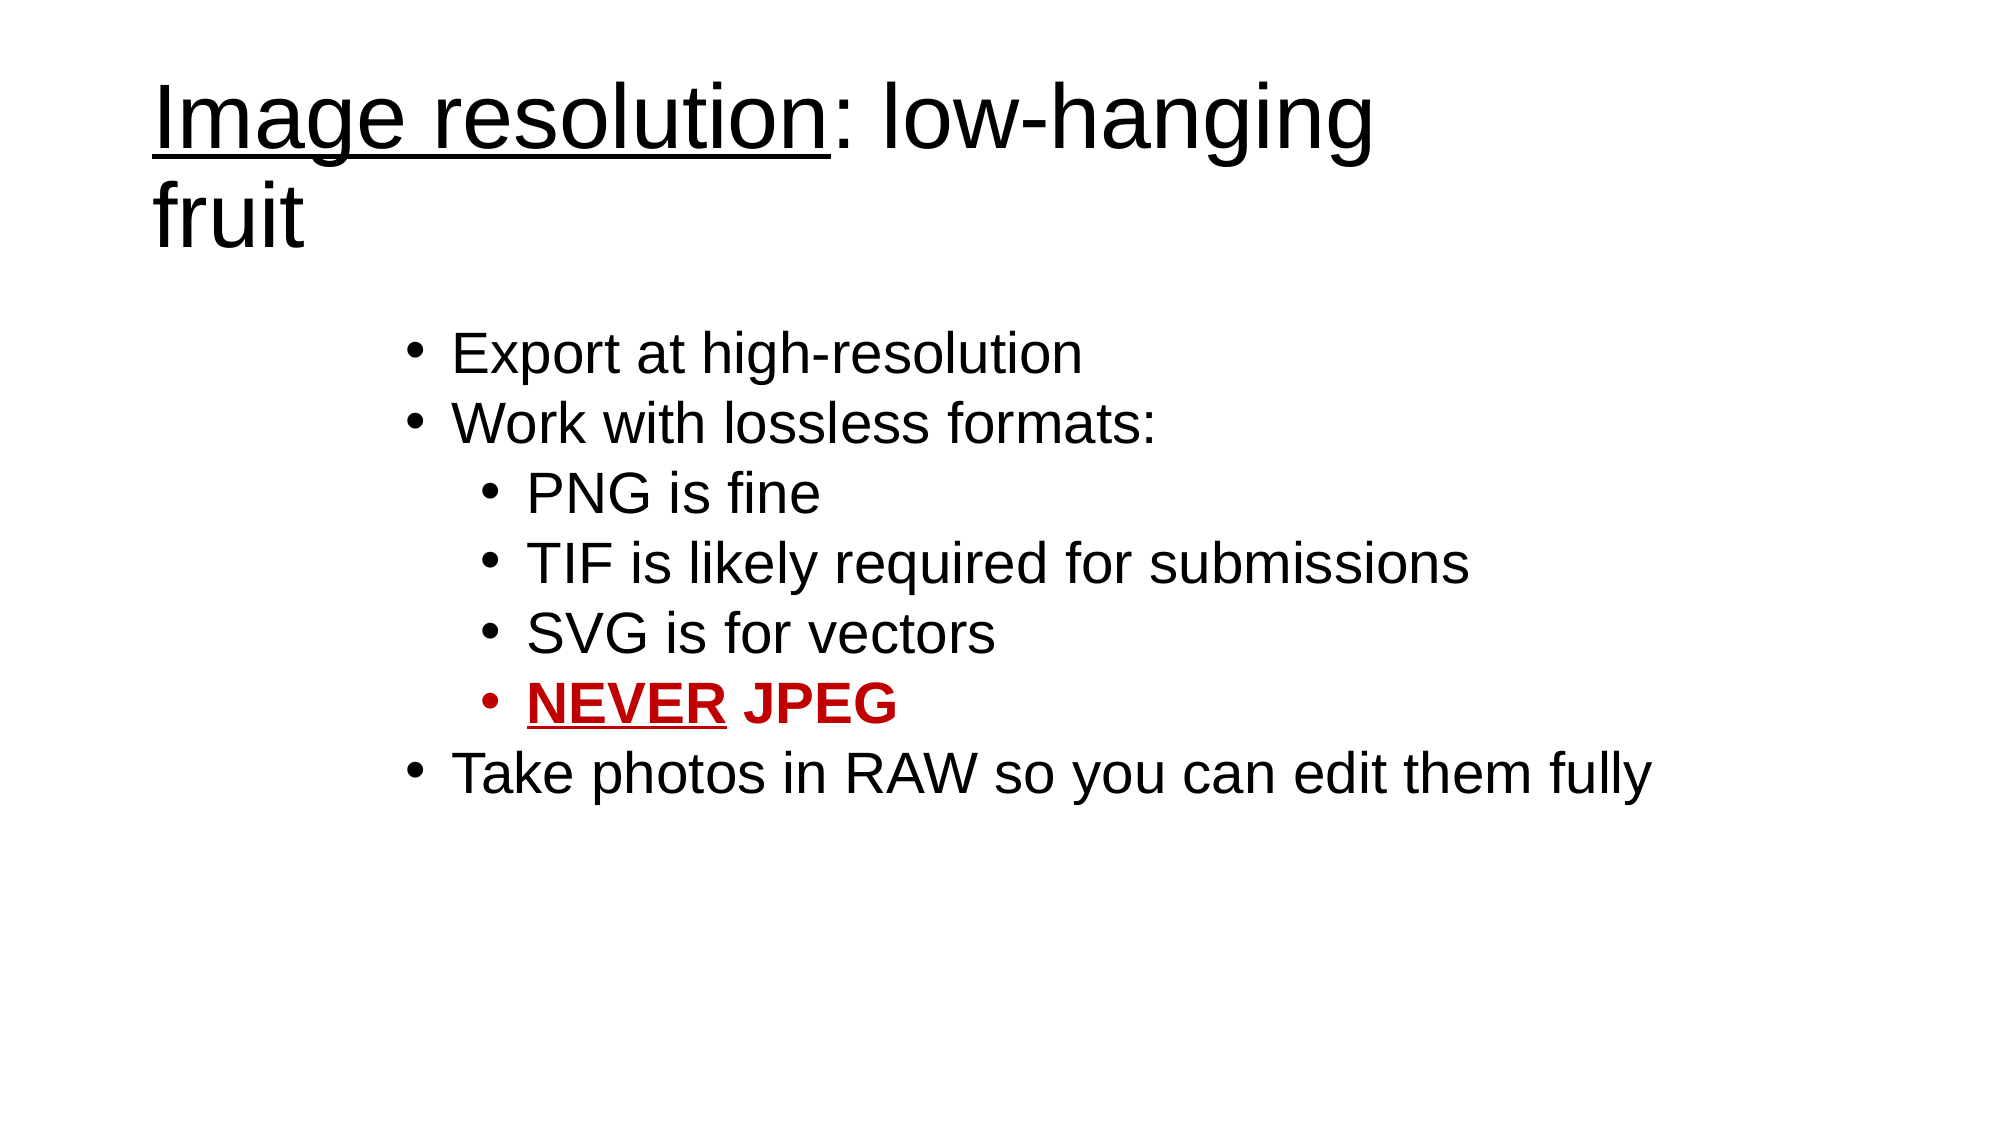

# Image resolution: low-hanging fruit
Export at high-resolution
Work with lossless formats:
PNG is fine
TIF is likely required for submissions
SVG is for vectors
NEVER JPEG
Take photos in RAW so you can edit them fully